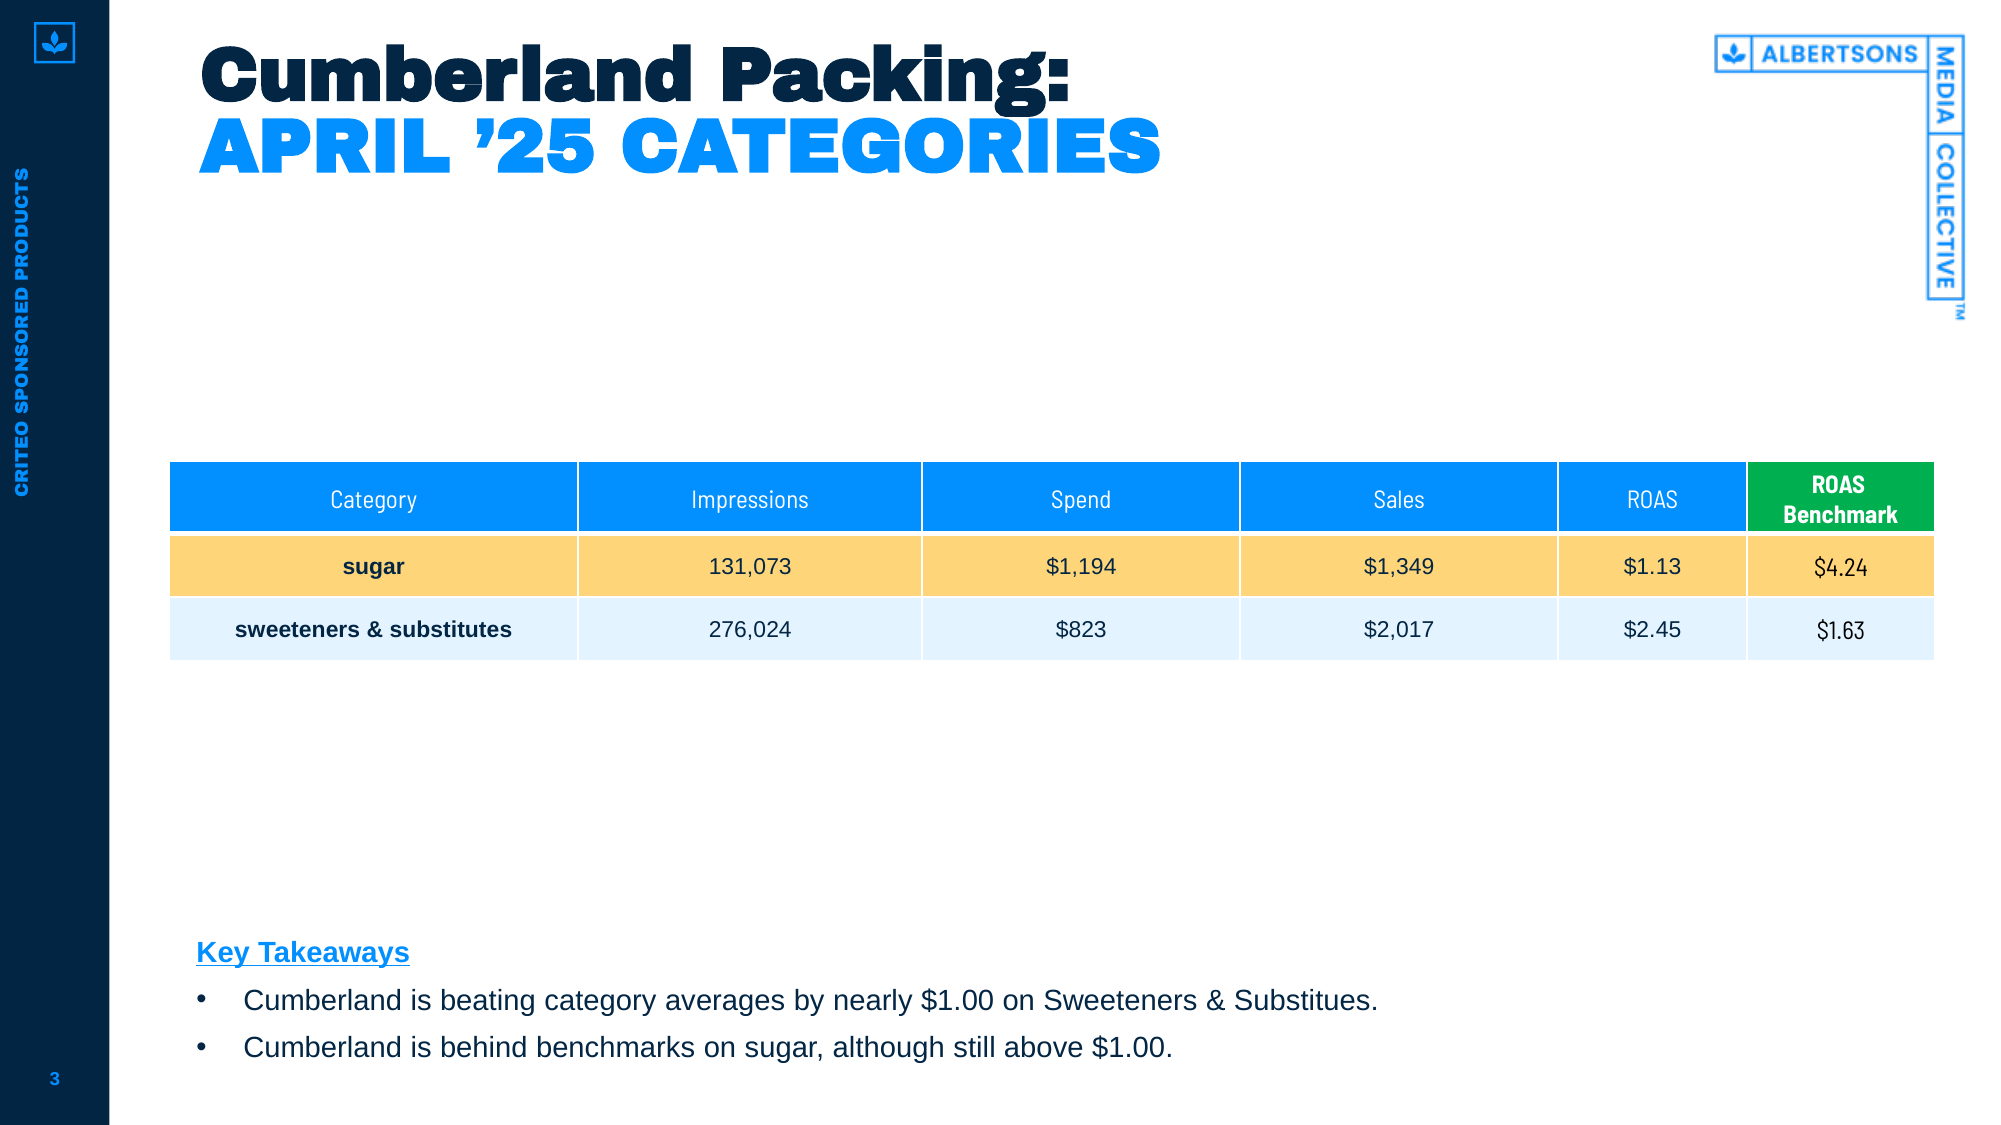

# Cumberland Packing: APRIL ’25 CATEGORIES
Criteo sponsored products

| Category | Impressions | Spend | Sales | ROAS | ROAS Benchmark |
| --- | --- | --- | --- | --- | --- |
| sugar | 131,073 | $1,194 | $1,349 | $1.13 | $4.24 |
| sweeteners & substitutes | 276,024 | $823 | $2,017 | $2.45 | $1.63 |
Key Takeaways
Cumberland is beating category averages by nearly $1.00 on Sweeteners & Substitues.
Cumberland is behind benchmarks on sugar, although still above $1.00.